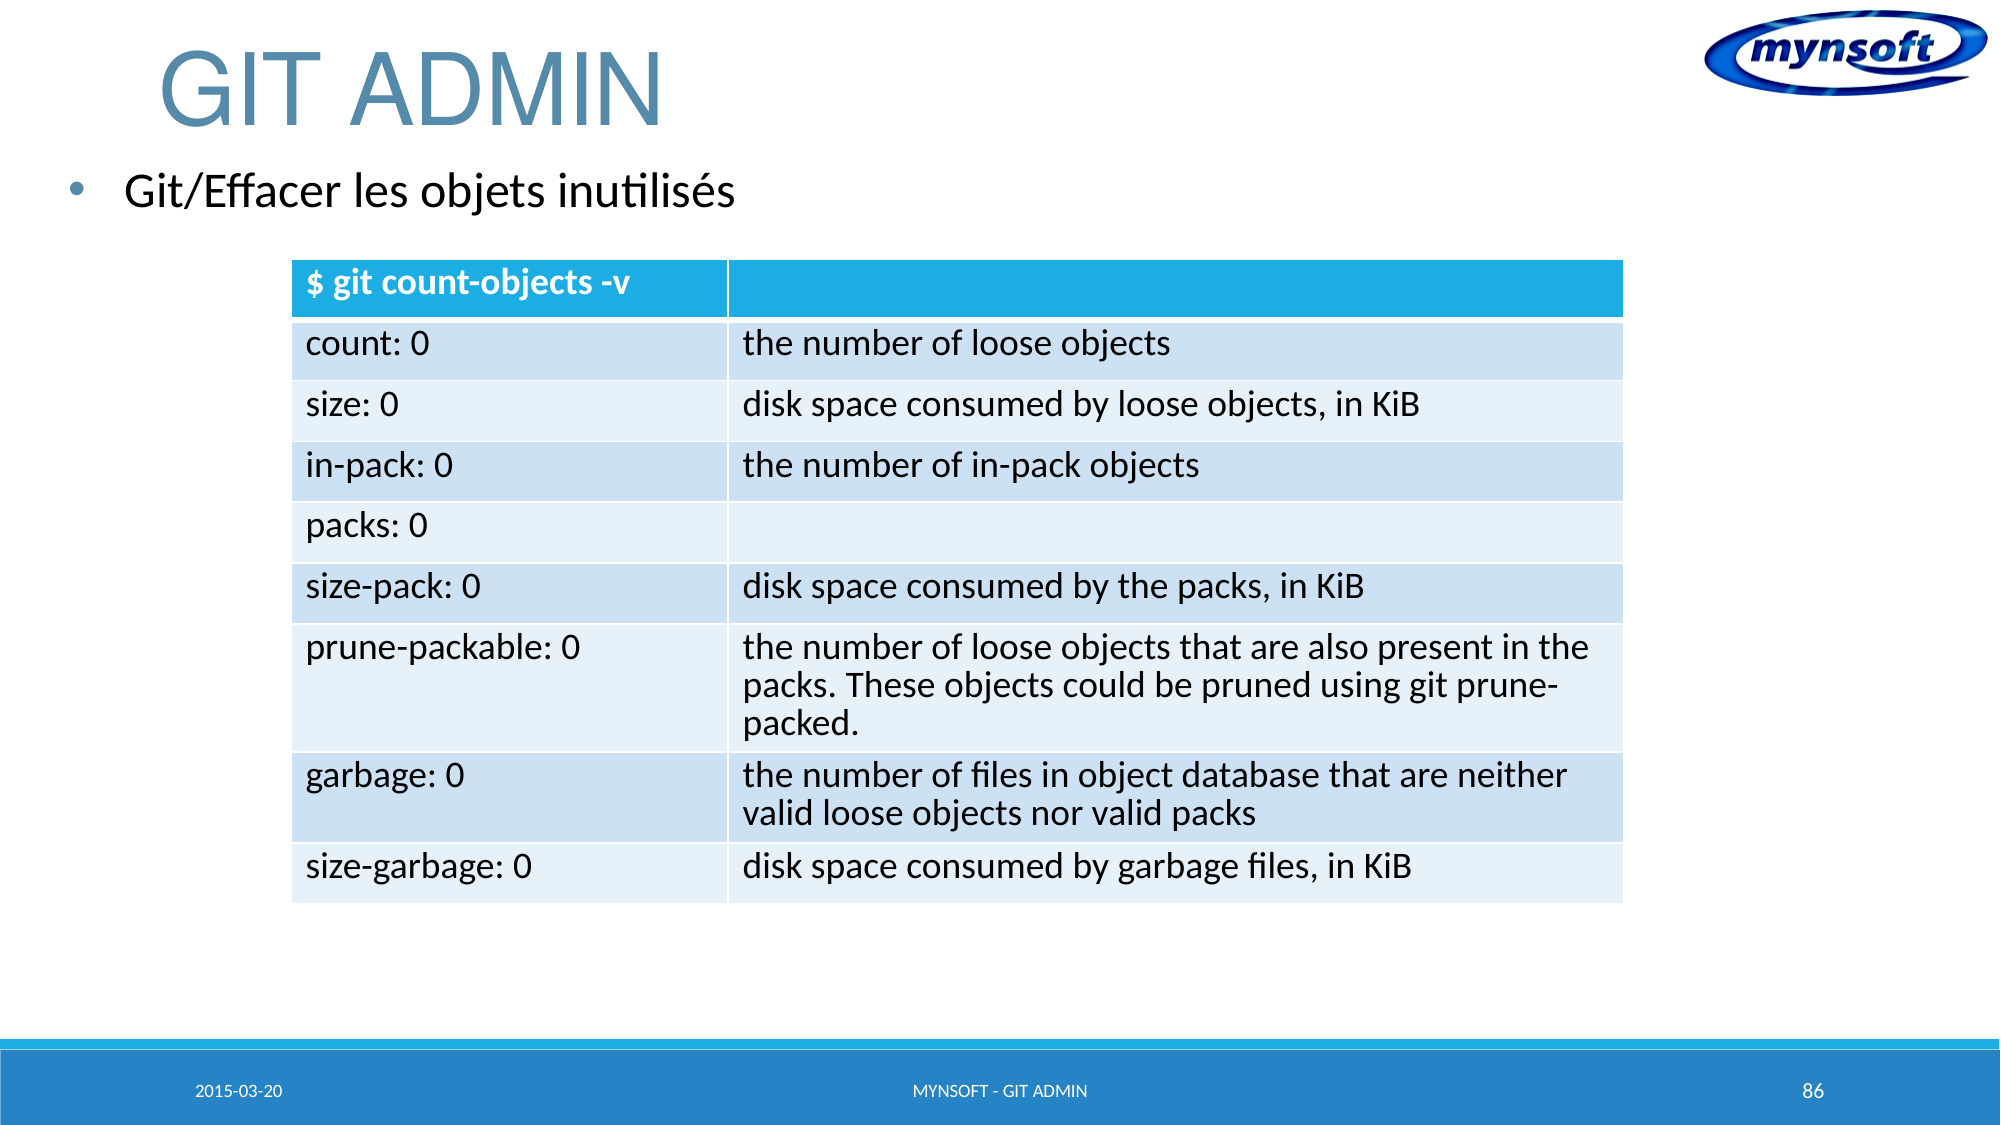

# GIT ADMIN
Git/Effacer les objets inutilisés

| $ git count-objects -v |  |
| --- | --- |
| count: 0 | the number of loose objects |
| size: 0 | disk space consumed by loose objects, in KiB |
| in-pack: 0 | the number of in-pack objects |
| packs: 0 |  |
| size-pack: 0 | disk space consumed by the packs, in KiB |
| prune-packable: 0 | the number of loose objects that are also present in the packs. These objects could be pruned using git prune-packed. |
| garbage: 0 | the number of files in object database that are neither valid loose objects nor valid packs |
| size-garbage: 0 | disk space consumed by garbage files, in KiB |
2015-03-20
MYNSOFT - GIT ADMIN
86